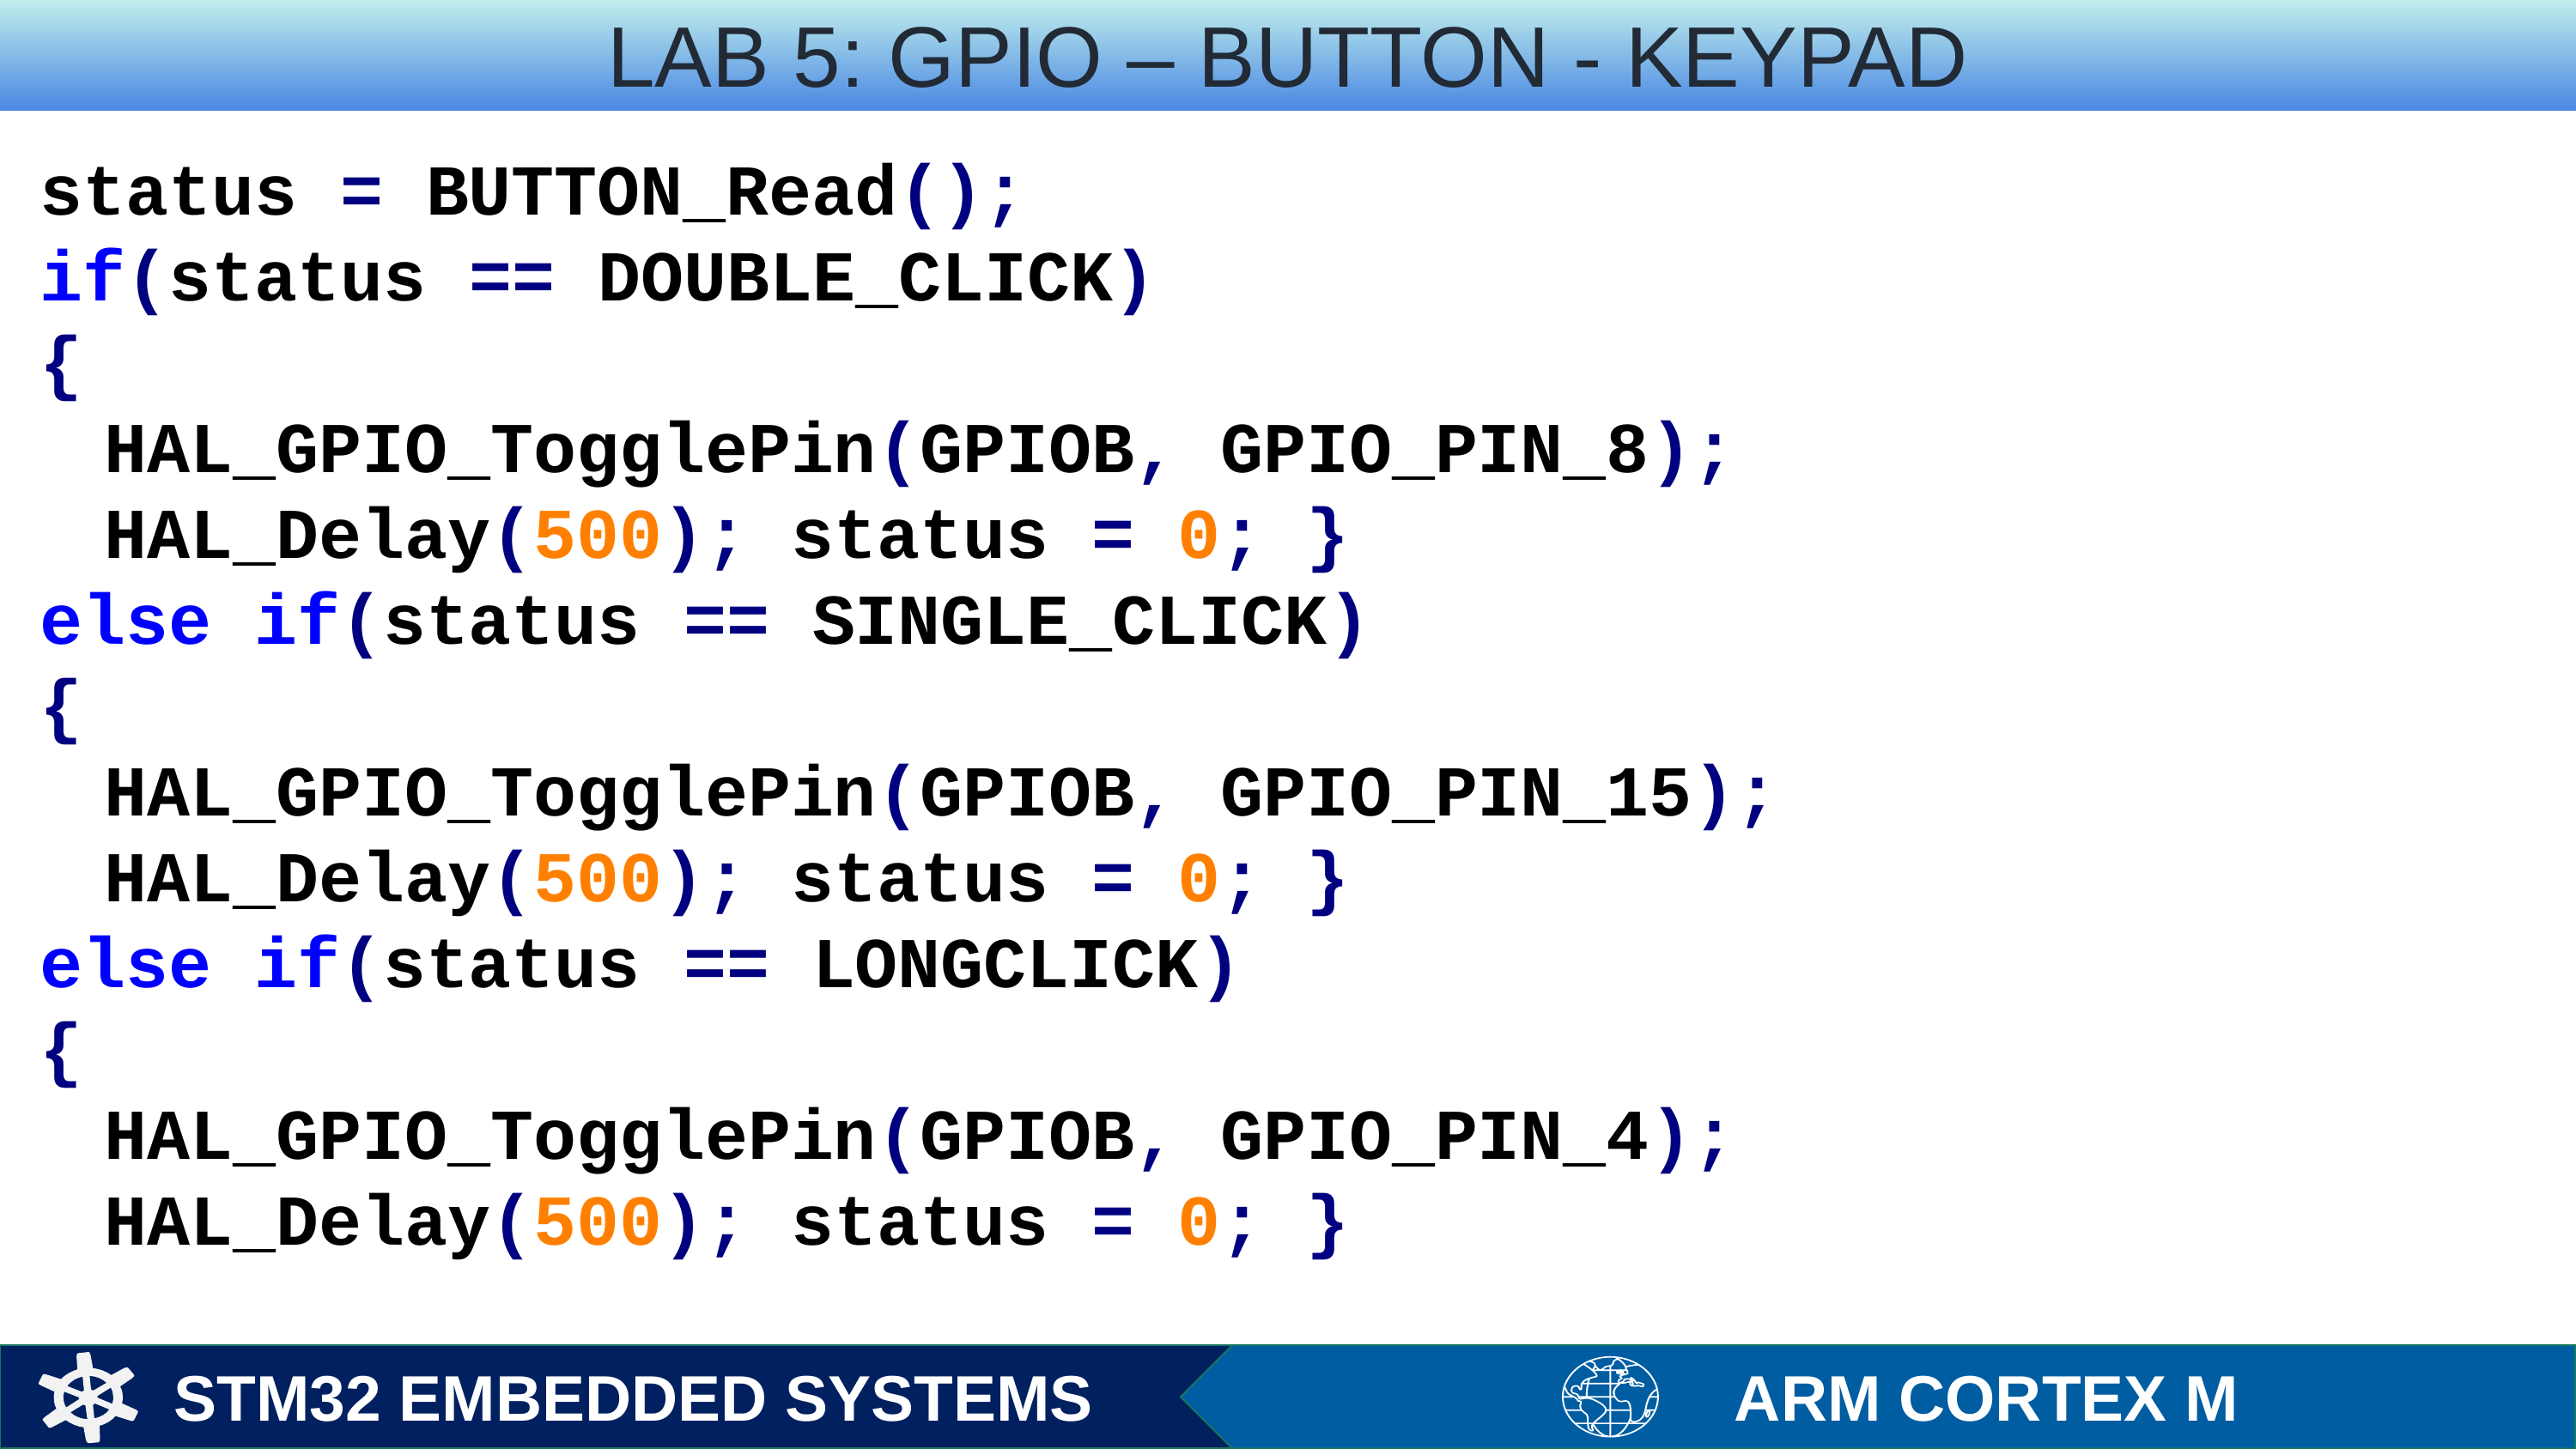

LAB 5: GPIO – BUTTON - KEYPAD

status = BUTTON_Read();
if(status == DOUBLE_CLICK)
{
HAL_GPIO_TogglePin(GPIOB, GPIO_PIN_8);
HAL_Delay(500); status = 0; }
else if(status == SINGLE_CLICK)
{
HAL_GPIO_TogglePin(GPIOB, GPIO_PIN_15);
HAL_Delay(500); status = 0; }
else if(status == LONGCLICK)
{
HAL_GPIO_TogglePin(GPIOB, GPIO_PIN_4);
HAL_Delay(500); status = 0; }

STM32 EMBEDDED SYSTEMS
ARM CORTEX M

ARM CORTEX M